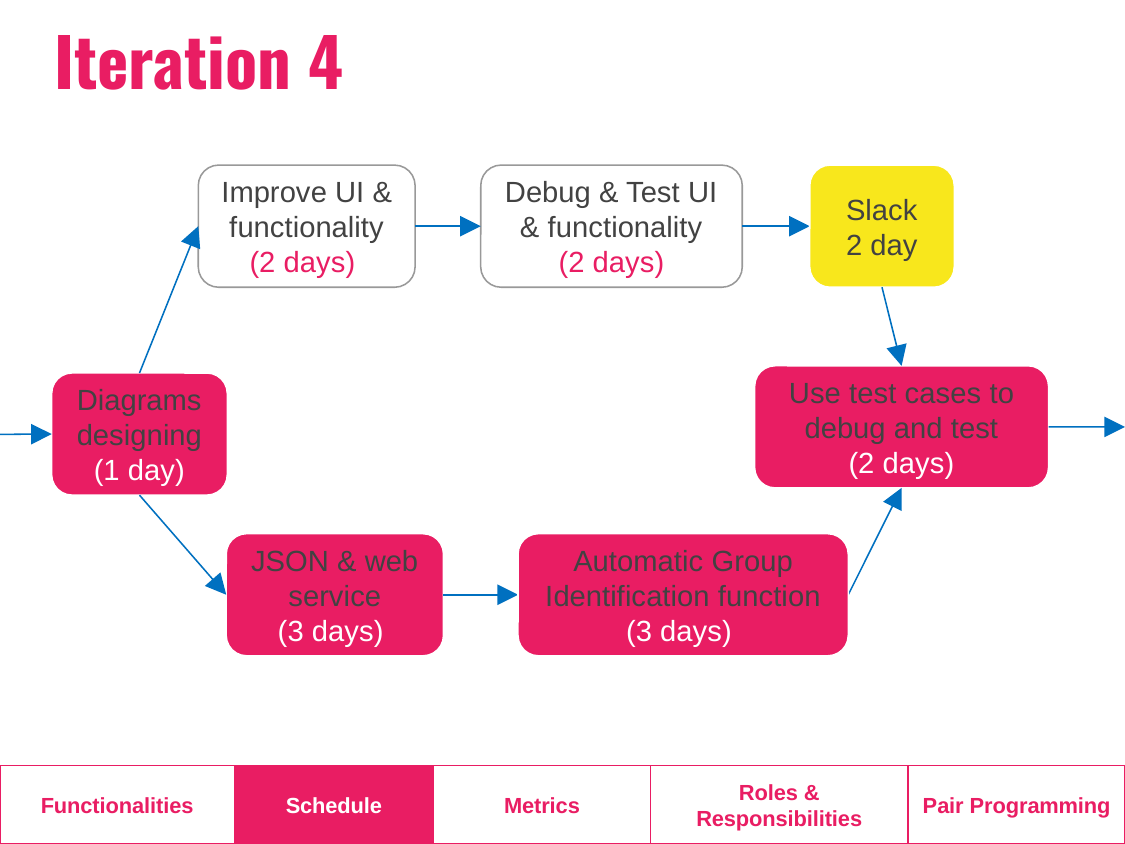

Iteration 4
Slack
2 day
Debug & Test UI & functionality
(2 days)
Improve UI & functionality
(2 days)
Use test cases to debug and test
(2 days)
Diagrams designing
(1 day)
Automatic Group Identification function
(3 days)
JSON & web service
(3 days)